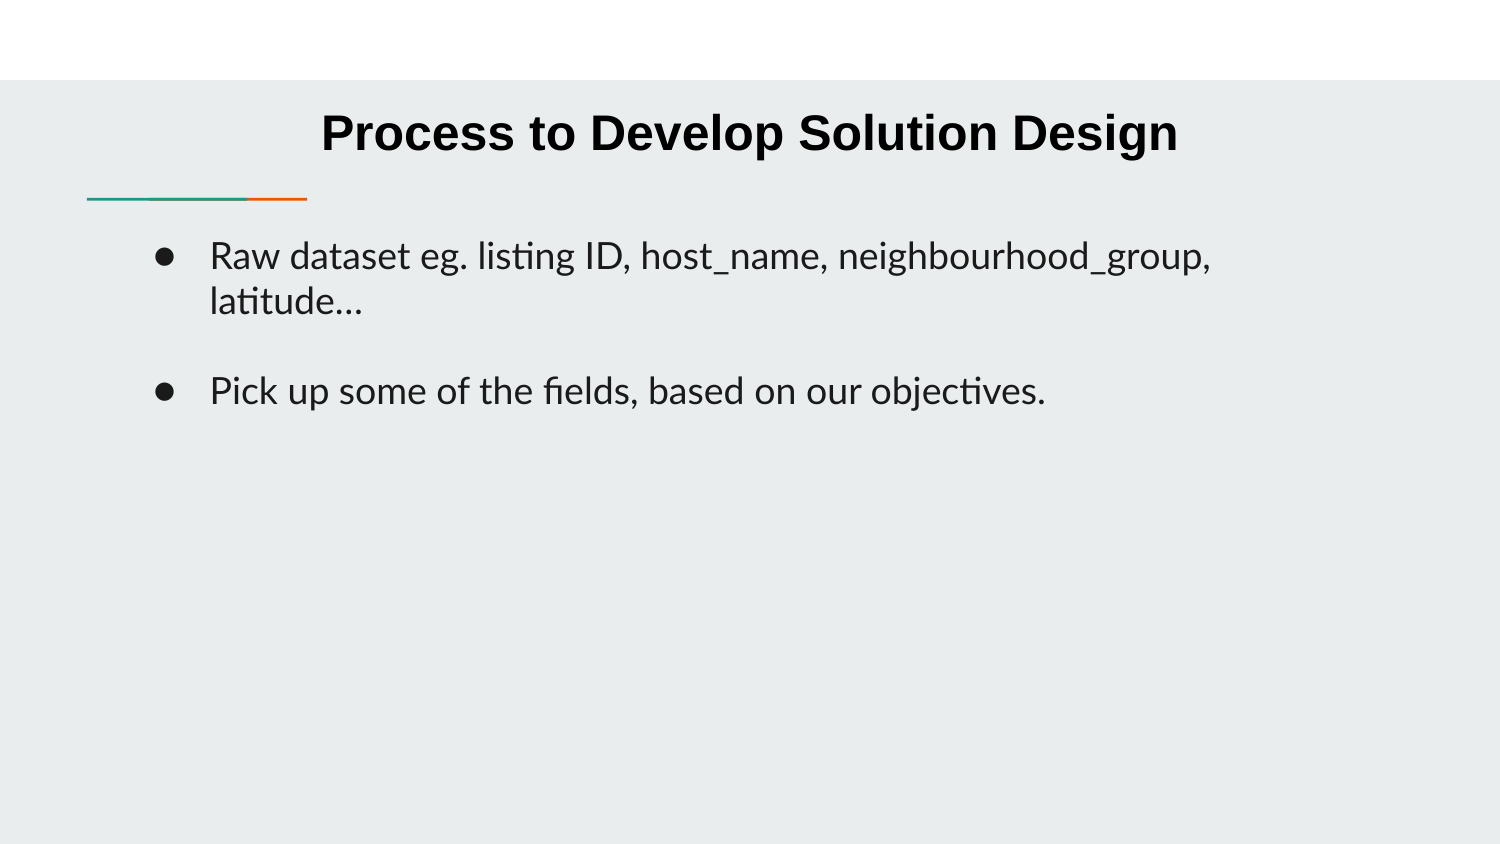

Process to Develop Solution Design
# Raw dataset eg. listing ID, host_name, neighbourhood_group, latitude…

Pick up some of the fields, based on our objectives.